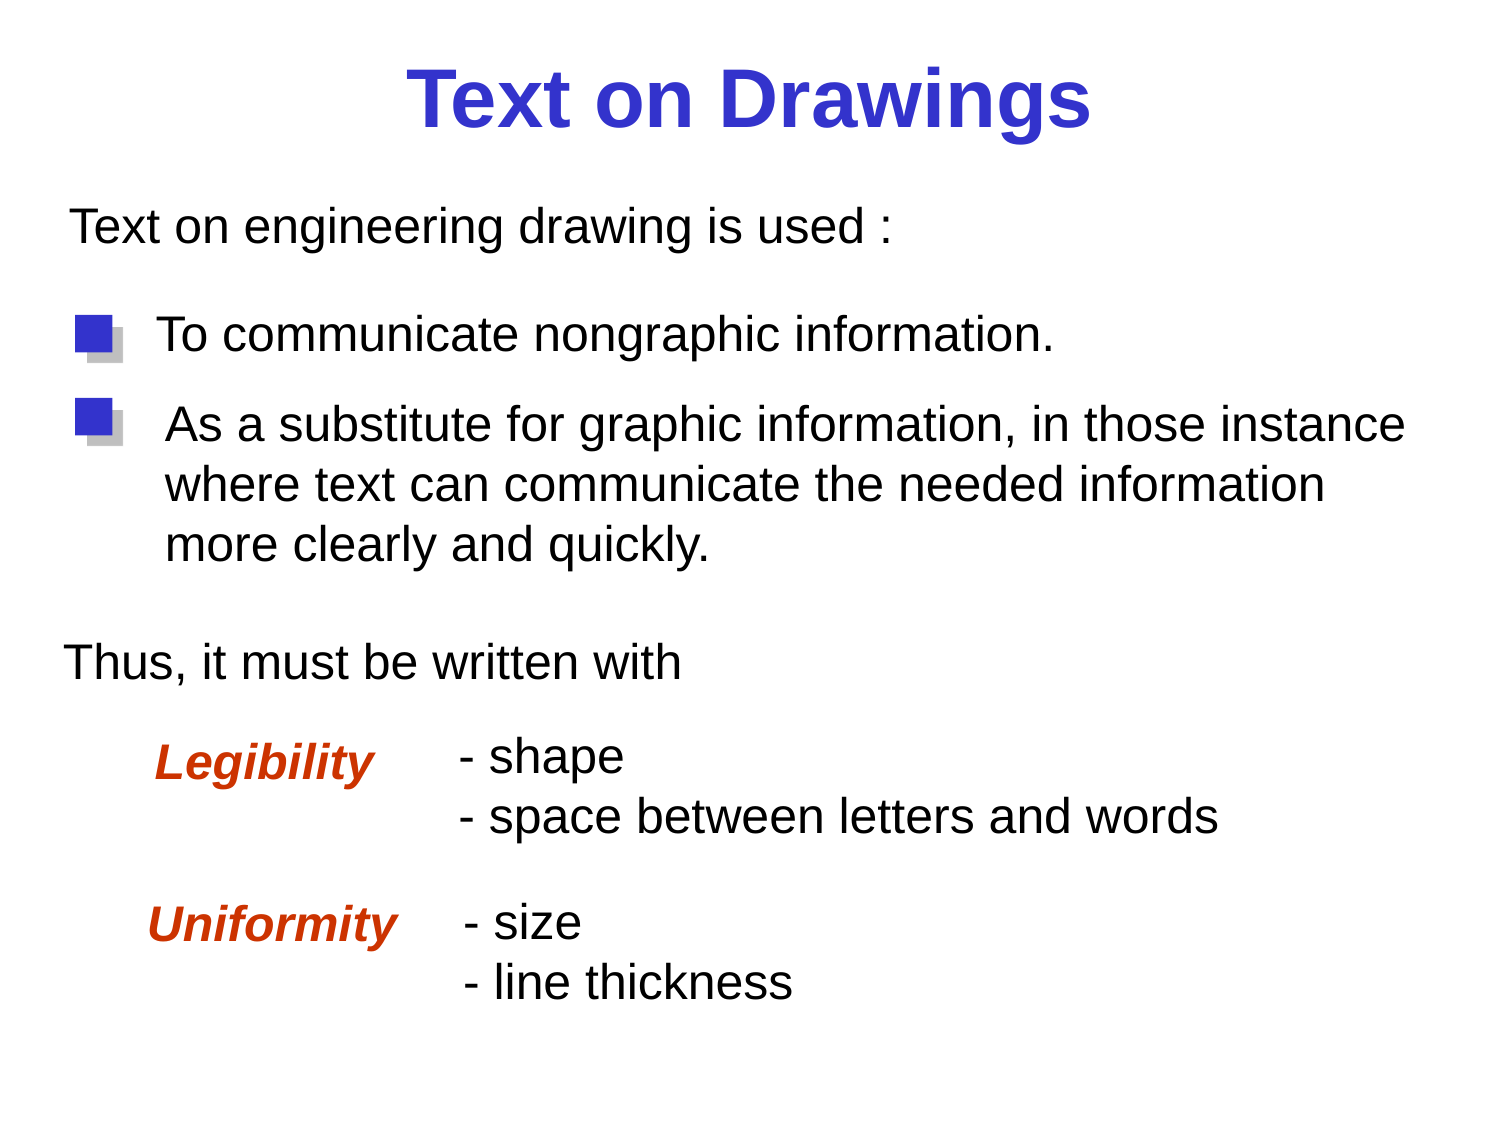

# Text on Drawings
Text on engineering drawing is used :
To communicate nongraphic information.

As a substitute for graphic information, in those instance where text can communicate the needed information more clearly and quickly.

Thus, it must be written with
- shape
- space between letters and words
Legibility
- size
- line thickness
Uniformity